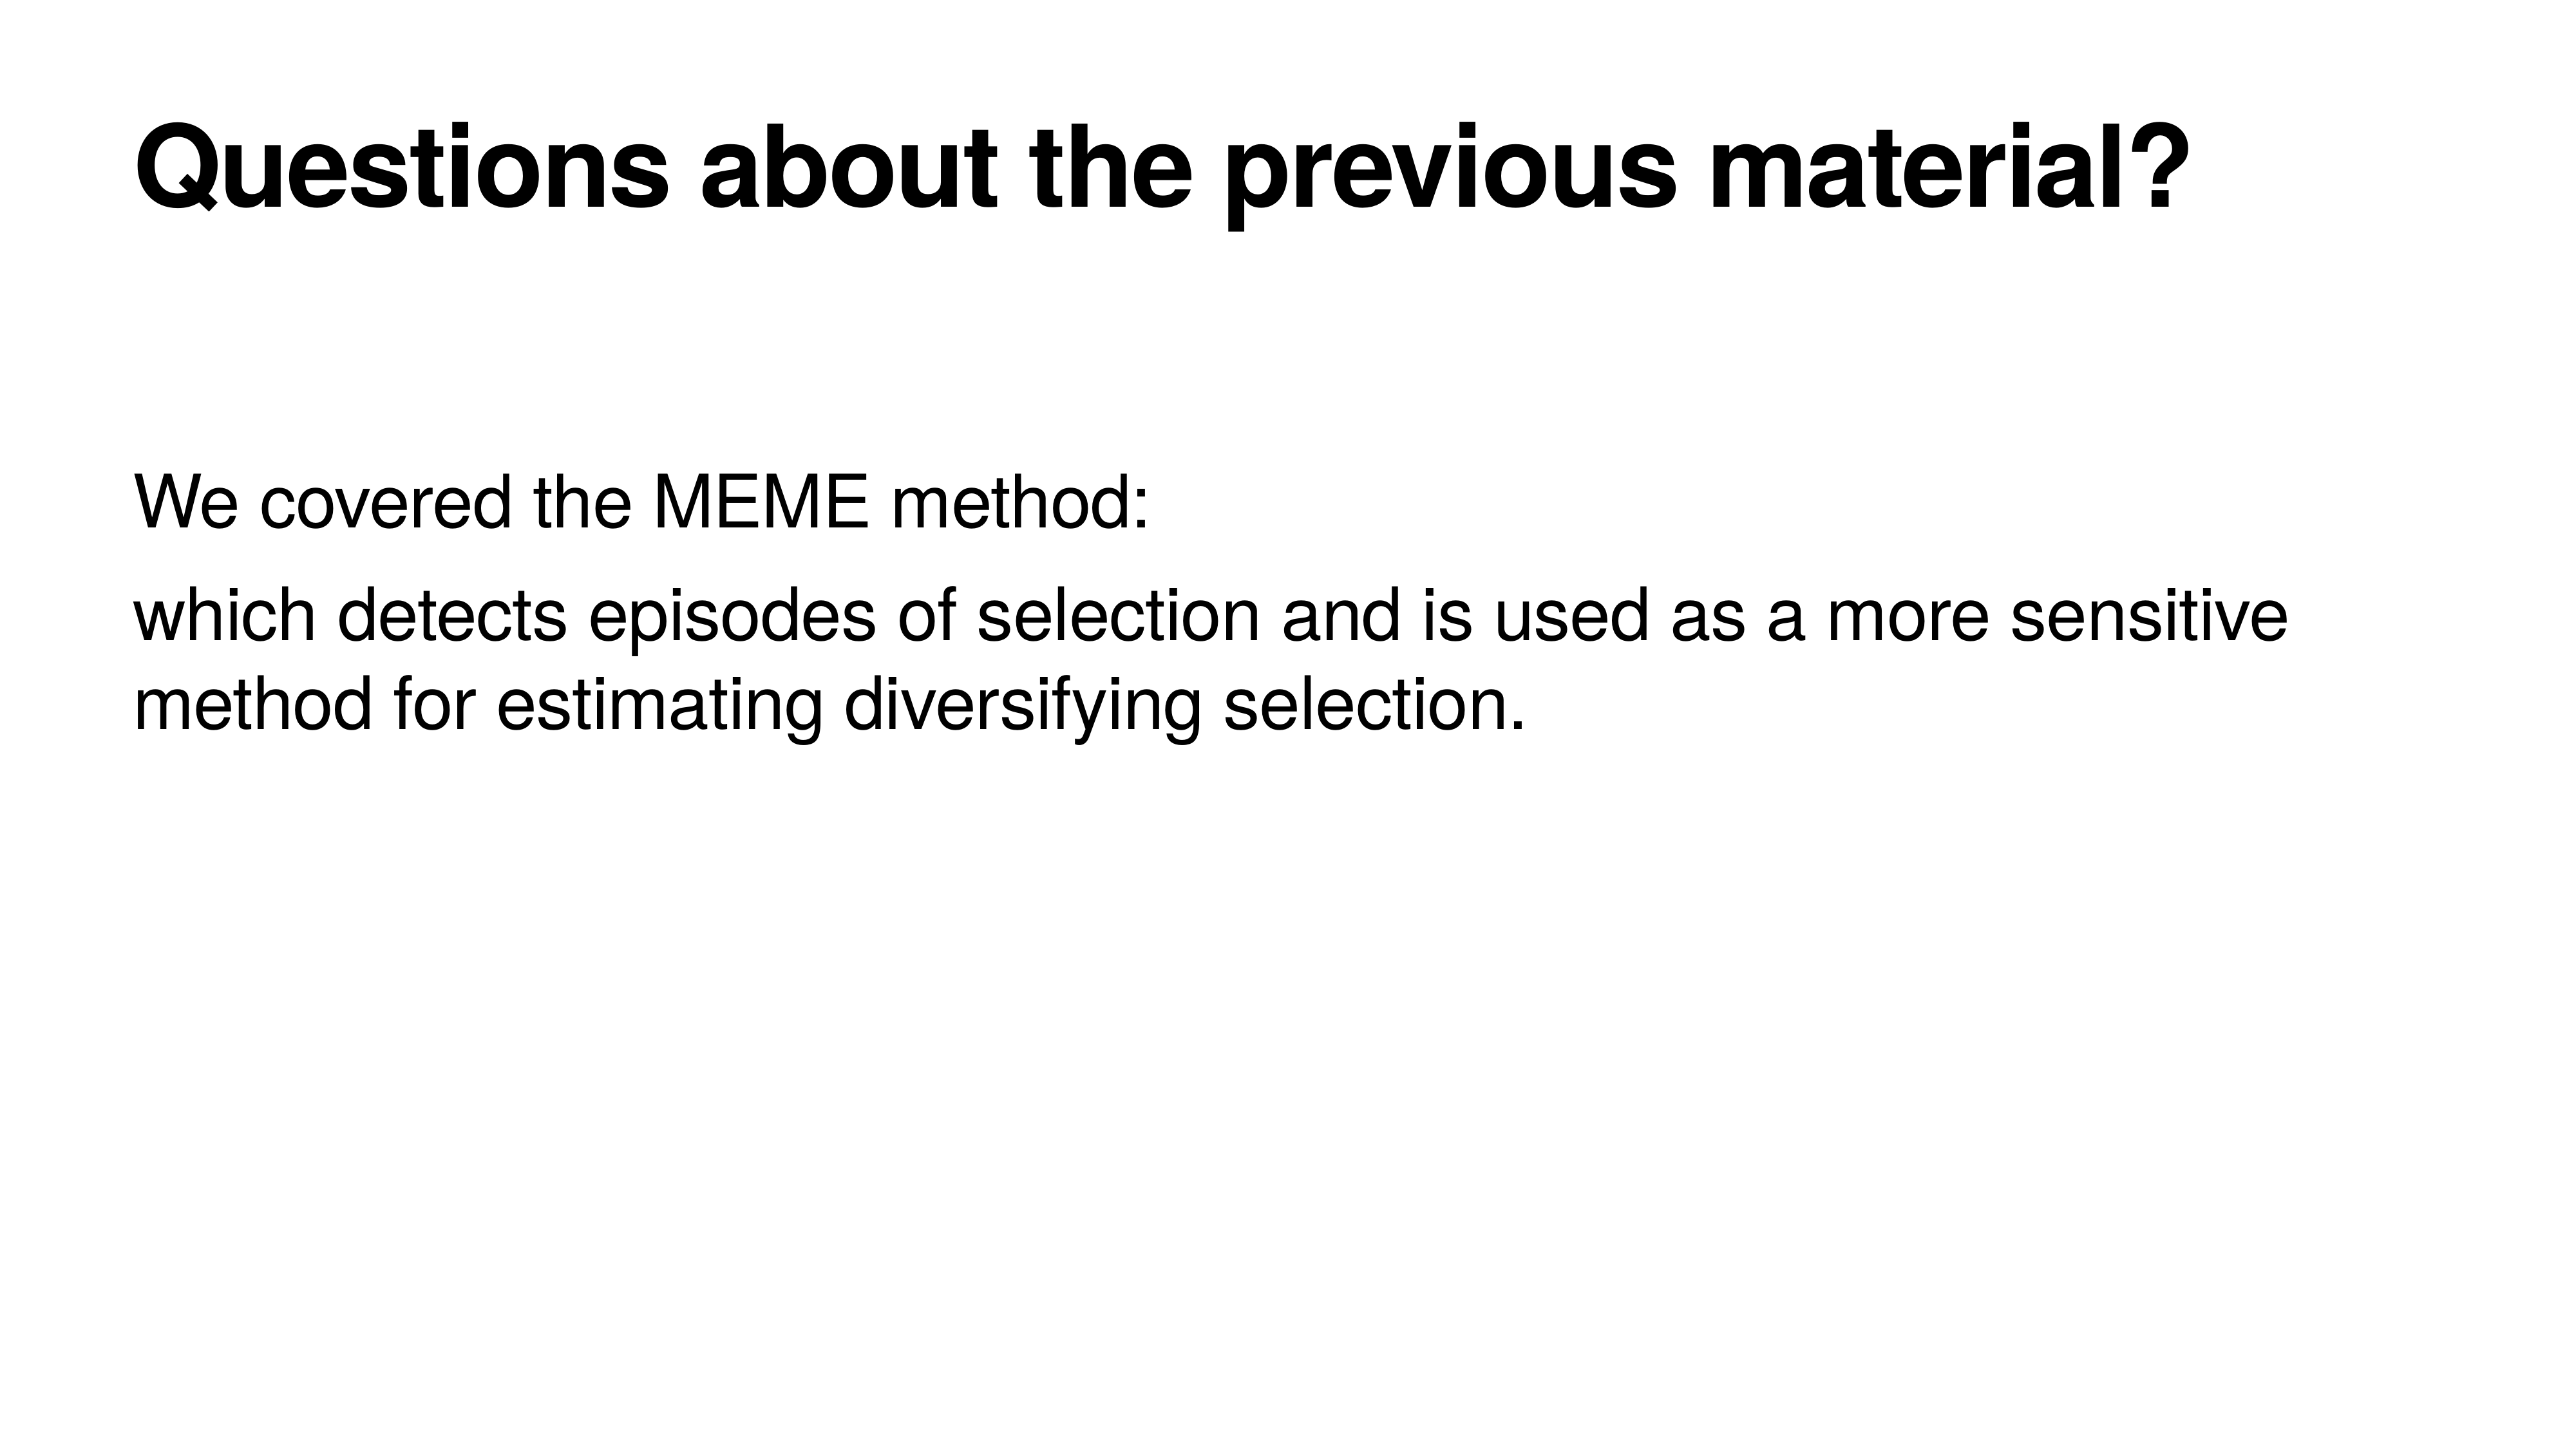

# Questions about the previous material?

We covered the MEME method:
which detects episodes of selection and is used as a more sensitive method for estimating diversifying selection.
93